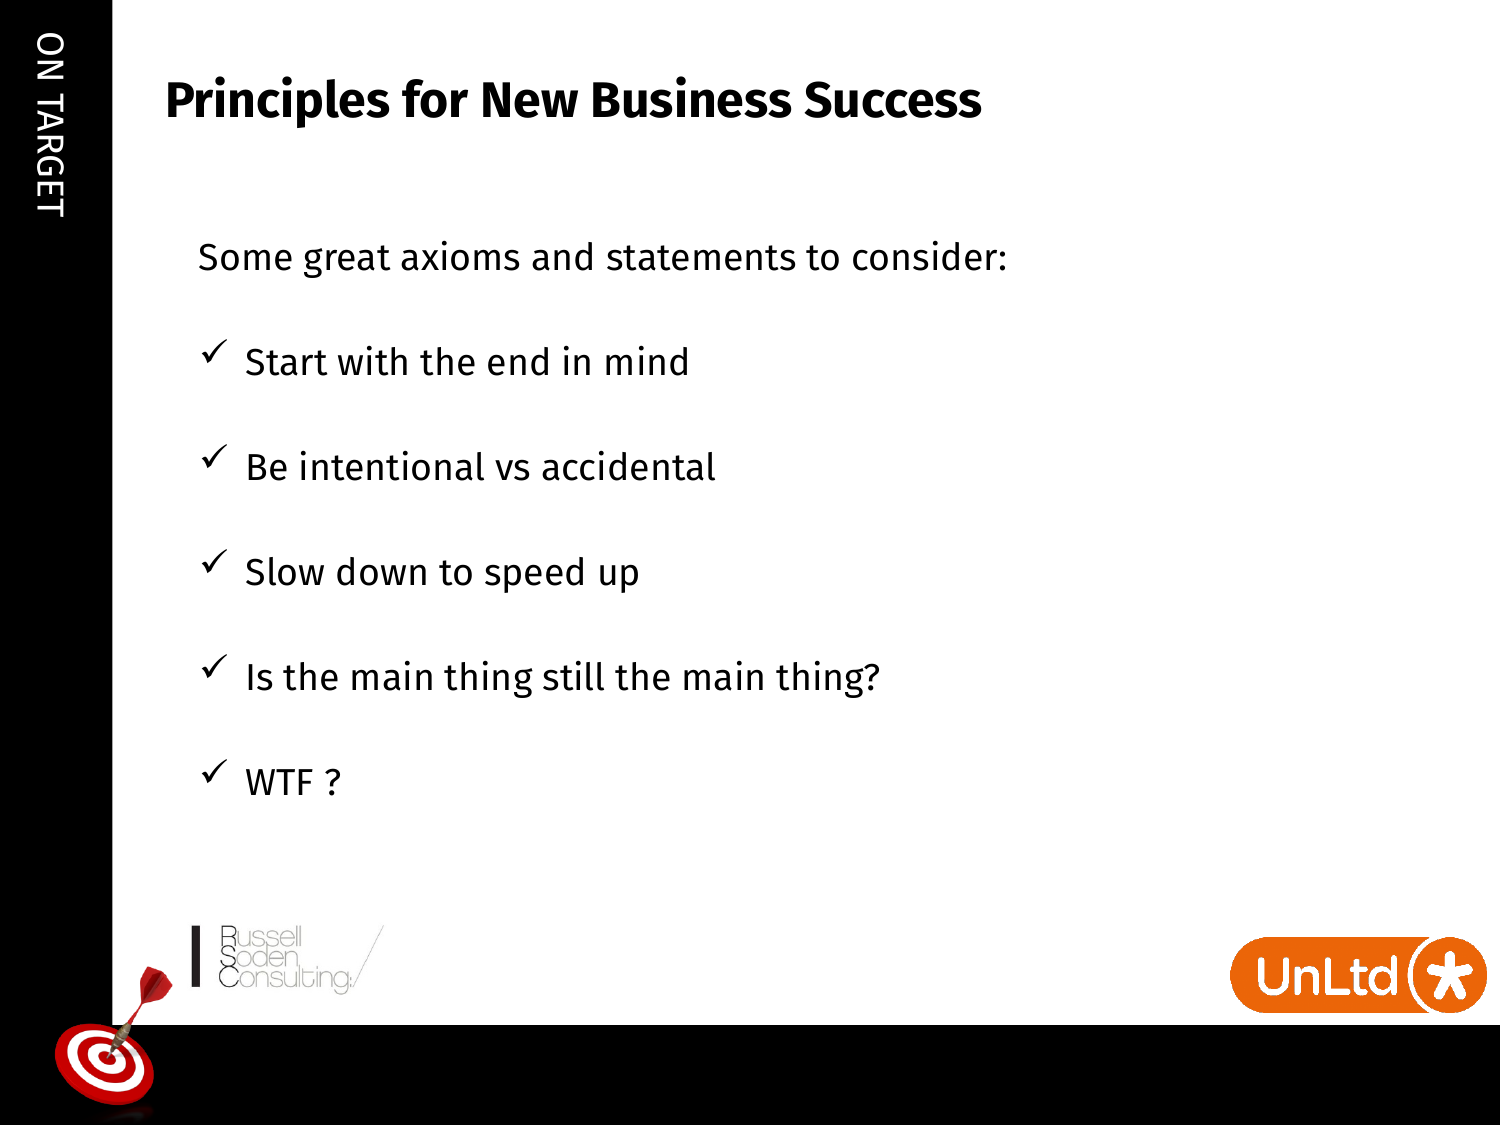

# Principles for New Business Success

Some great axioms and statements to consider:

Start with the end in mind

Be intentional vs accidental

Slow down to speed up

Is the main thing still the main thing?

WTF ?